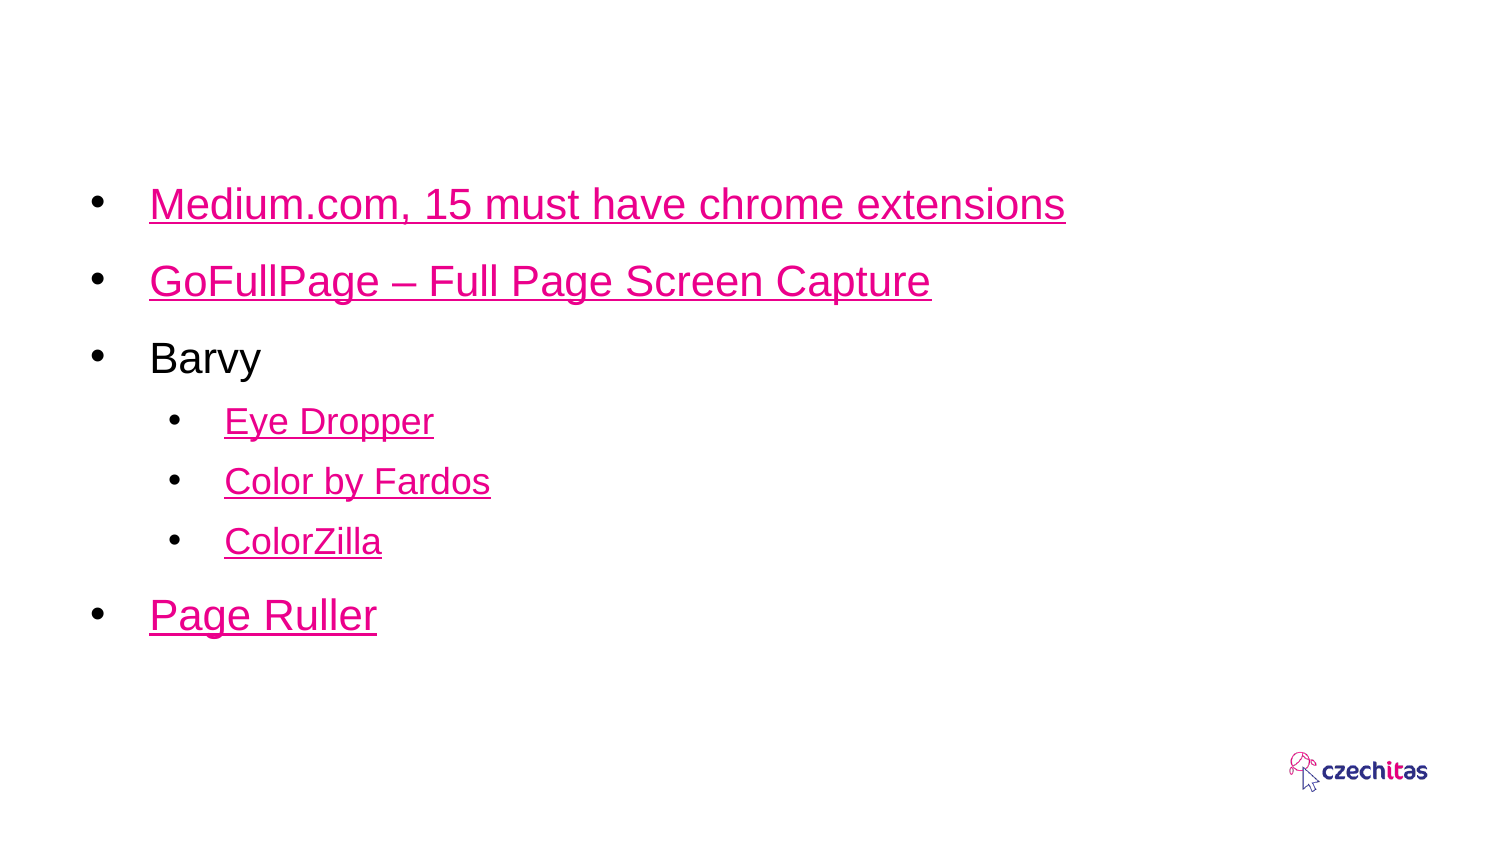

#
Medium.com, 15 must have chrome extensions
GoFullPage – Full Page Screen Capture
Barvy
Eye Dropper
Color by Fardos
ColorZilla
Page Ruller